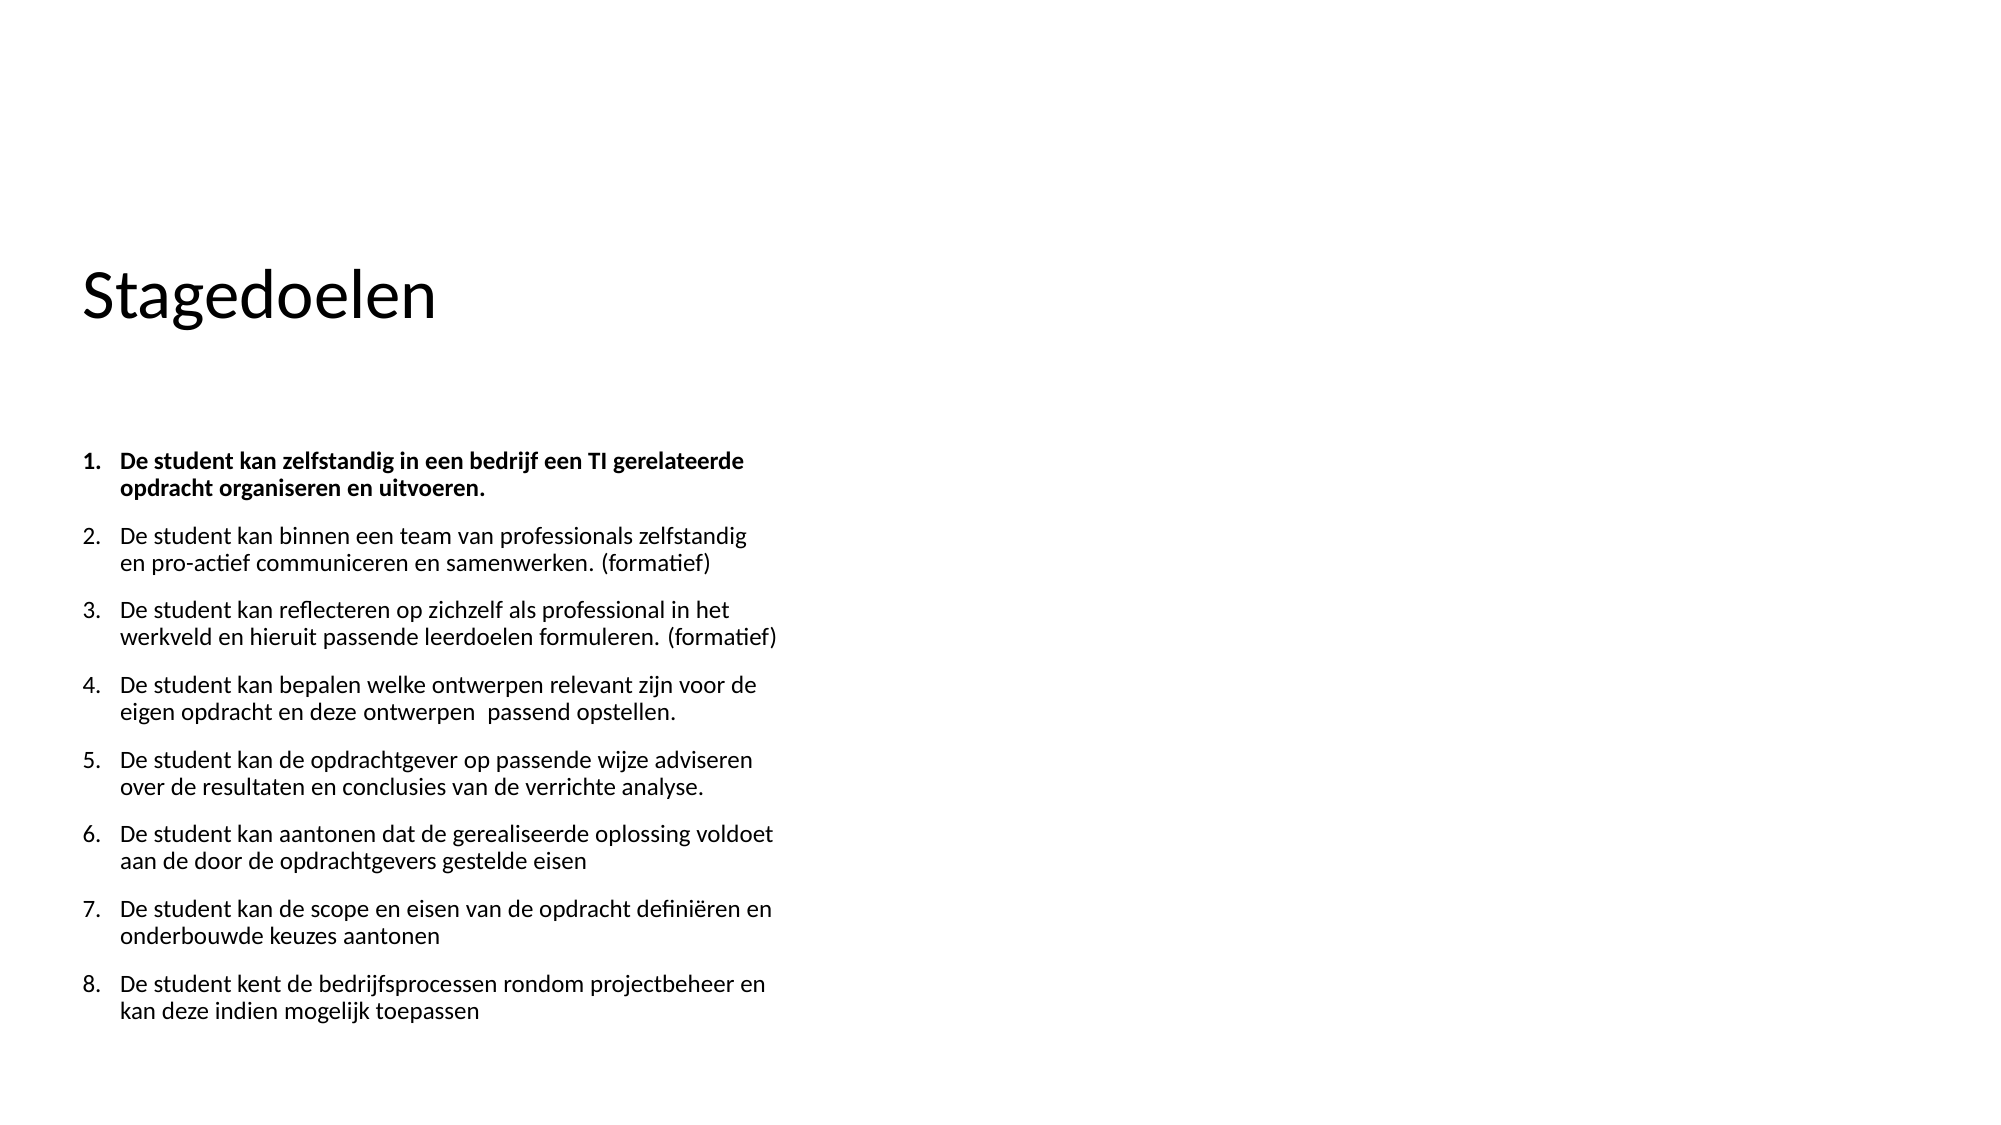

# Stagedoelen
De student kan zelfstandig in een bedrijf een TI gerelateerde opdracht organiseren en uitvoeren.
De student kan binnen een team van professionals zelfstandig en pro-actief communiceren en samenwerken. (formatief)
De student kan reflecteren op zichzelf als professional in het werkveld en hieruit passende leerdoelen formuleren. (formatief)
De student kan bepalen welke ontwerpen relevant zijn voor de eigen opdracht en deze ontwerpen  passend opstellen.
De student kan de opdrachtgever op passende wijze adviseren over de resultaten en conclusies van de verrichte analyse.
De student kan aantonen dat de gerealiseerde oplossing voldoet aan de door de opdrachtgevers gestelde eisen
De student kan de scope en eisen van de opdracht definiëren en onderbouwde keuzes aantonen
De student kent de bedrijfsprocessen rondom projectbeheer en kan deze indien mogelijk toepassen